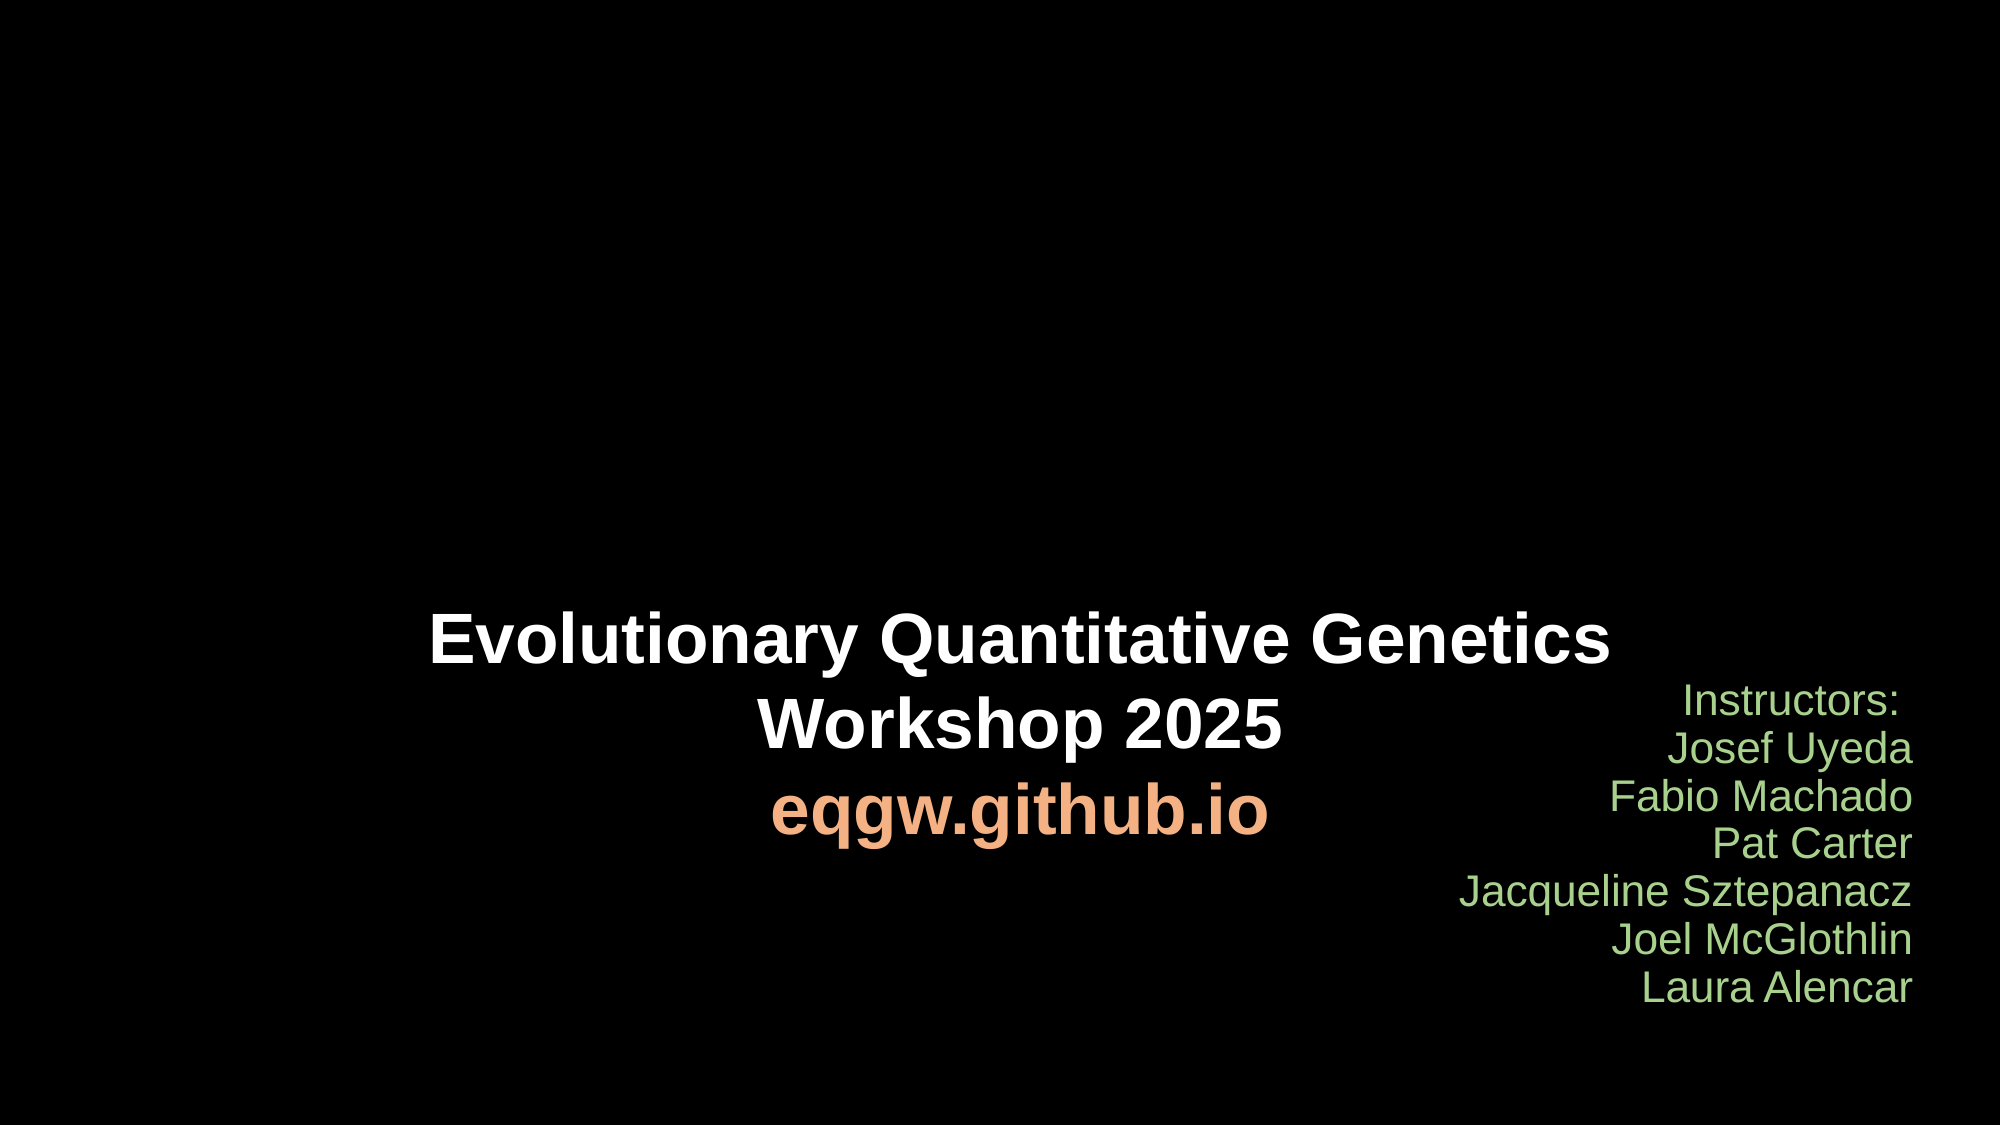

# Evolutionary Quantitative Genetics Workshop 2025 eqgw.github.io
Instructors:
Josef Uyeda
Fabio Machado
Pat Carter
Jacqueline Sztepanacz
Joel McGlothlin
Laura Alencar